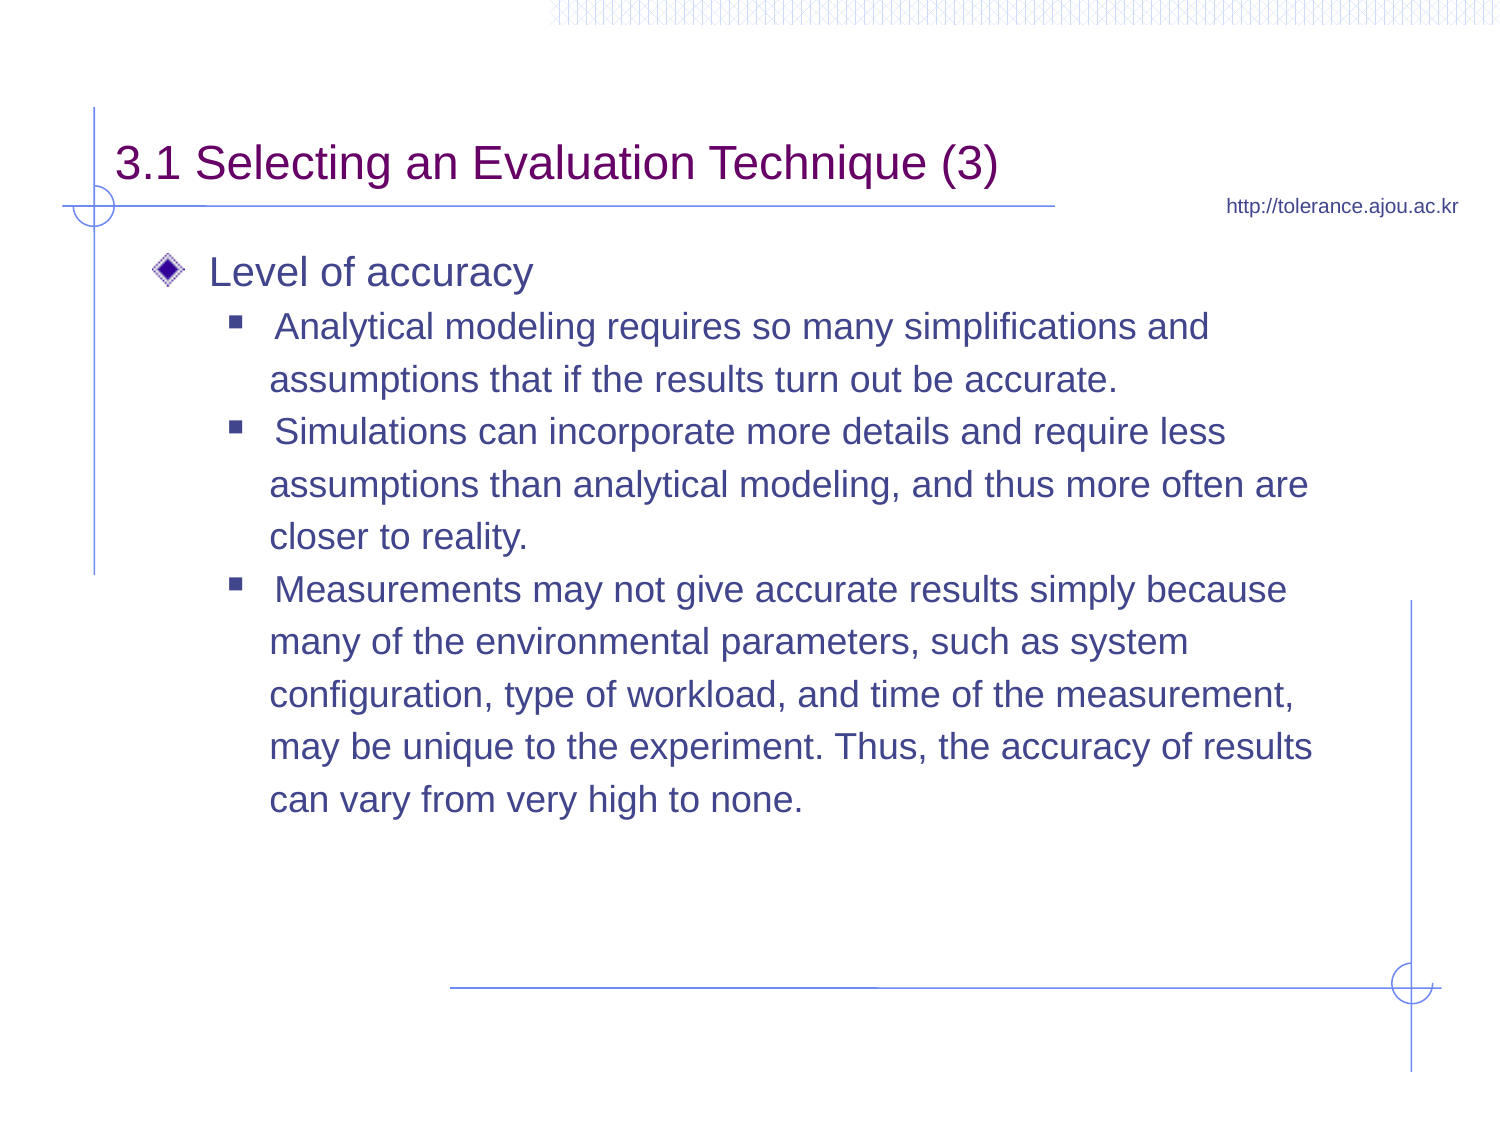

# 3.1 Selecting an Evaluation Technique (3)
Level of accuracy
Analytical modeling requires so many simplifications and
    assumptions that if the results turn out be accurate.
Simulations can incorporate more details and require less
    assumptions than analytical modeling, and thus more often are
    closer to reality.
Measurements may not give accurate results simply because
    many of the environmental parameters, such as system
    configuration, type of workload, and time of the measurement,
    may be unique to the experiment. Thus, the accuracy of results
    can vary from very high to none.